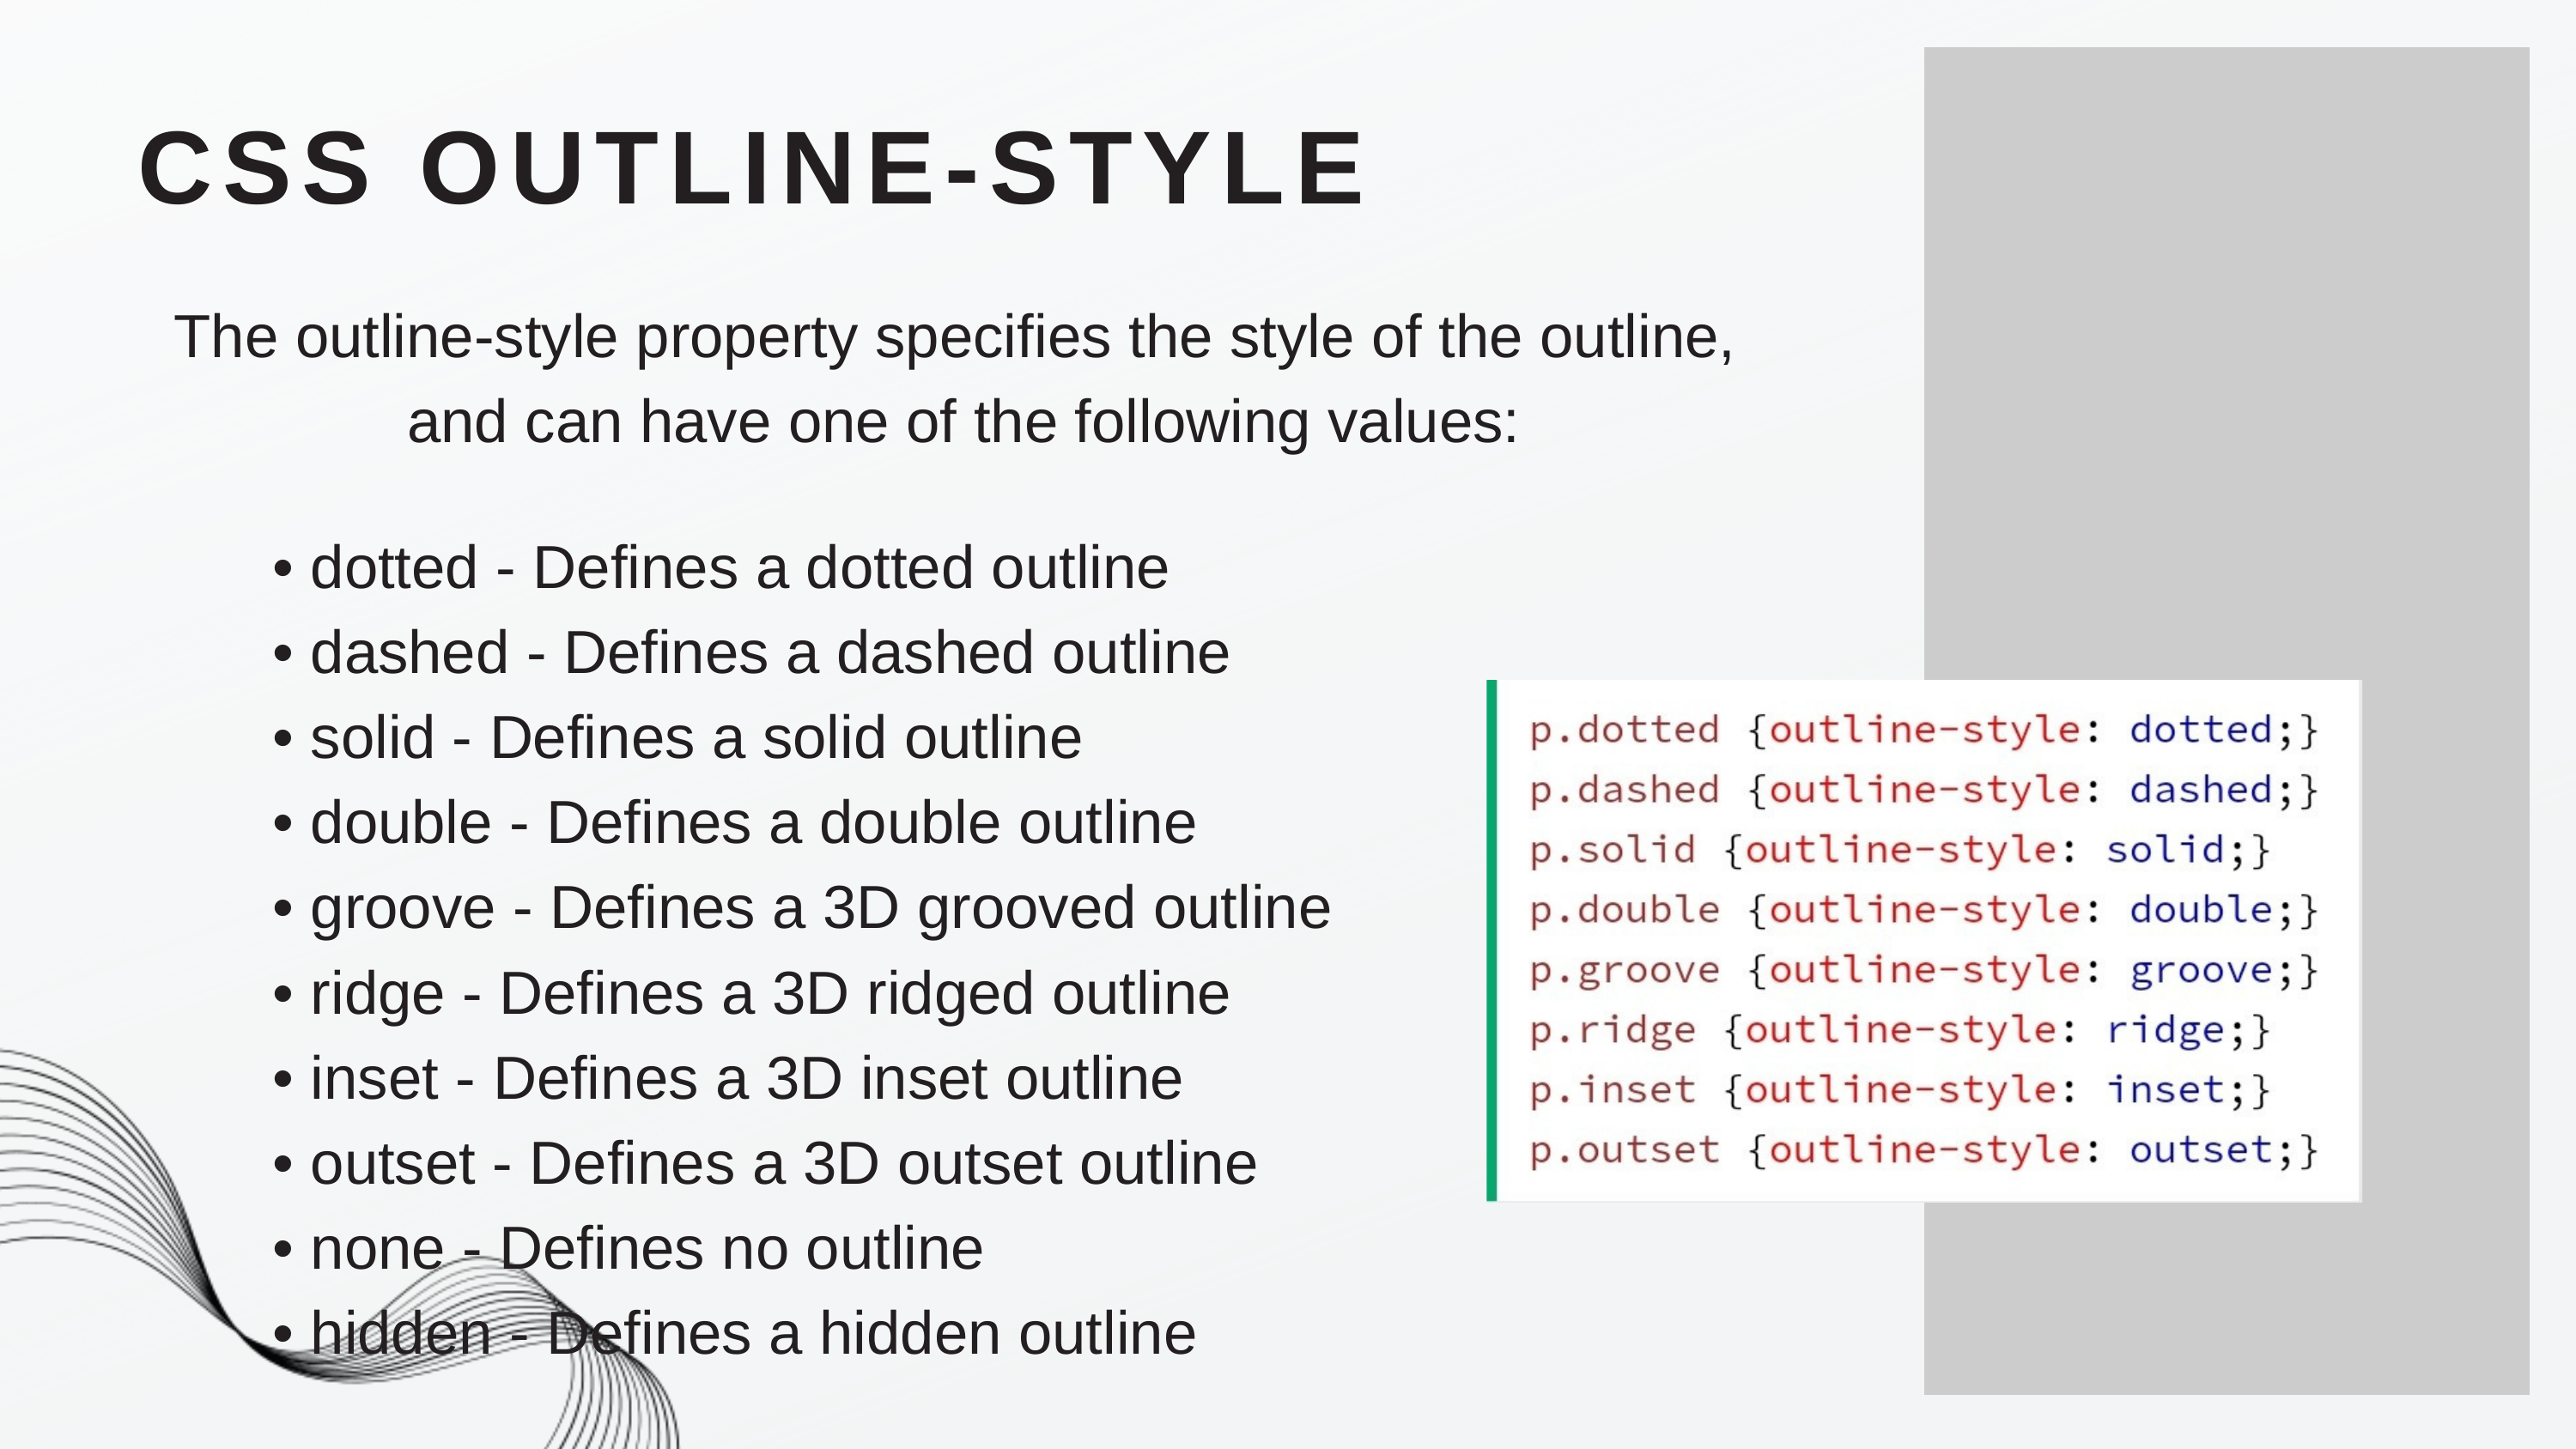

CSS OUTLINE-STYLE
The outline-style property specifies the style of the outline,
and can have one of the following values:
• dotted - Defines a dotted outline
• dashed - Defines a dashed outline
• solid - Defines a solid outline
• double - Defines a double outline
• groove - Defines a 3D grooved outline
• ridge - Defines a 3D ridged outline
• inset - Defines a 3D inset outline
• outset - Defines a 3D outset outline
• none - Defines no outline
• hidden - Defines a hidden outline